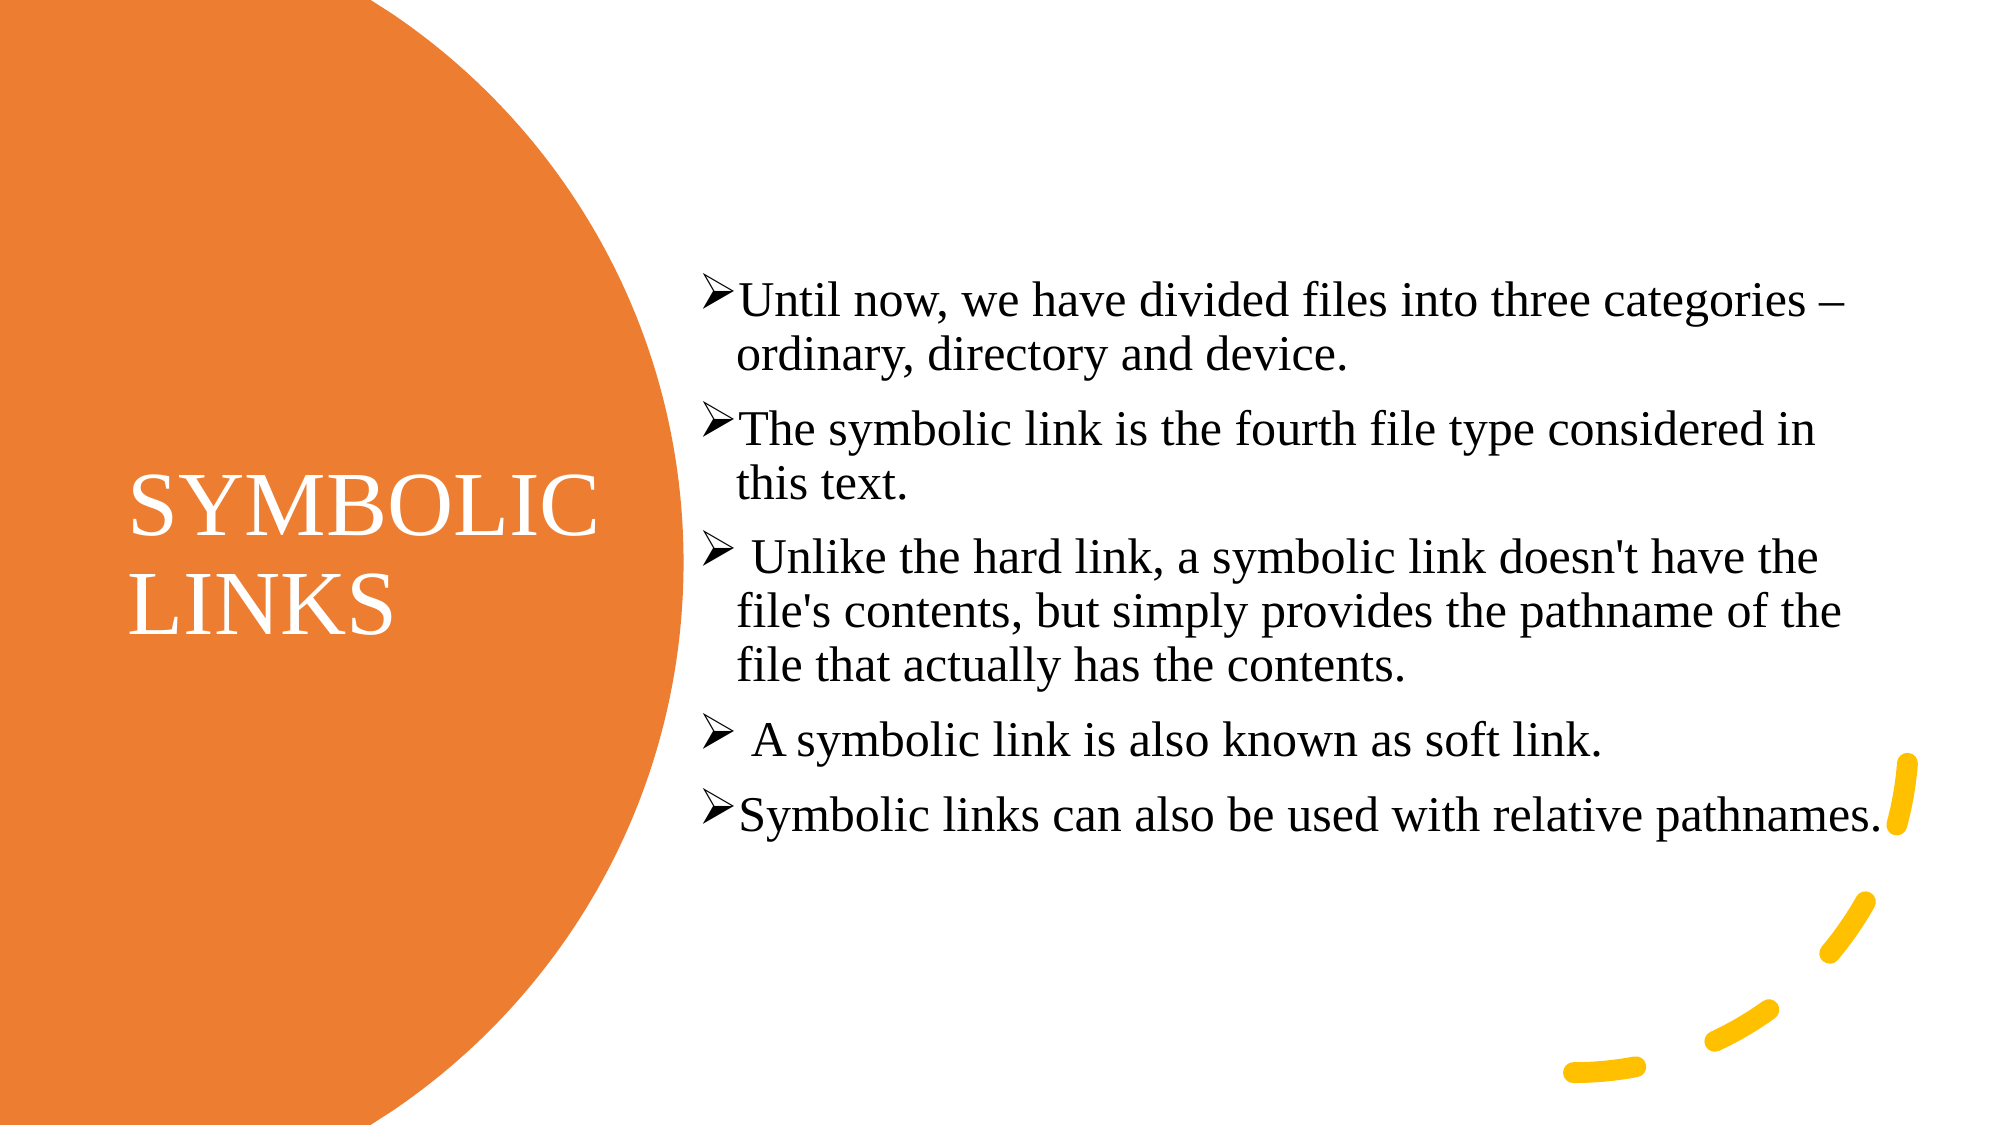

Until now, we have divided files into three categories – ordinary, directory and device.
The symbolic link is the fourth file type considered in this text.
 Unlike the hard link, a symbolic link doesn't have the file's contents, but simply provides the pathname of the file that actually has the contents.
 A symbolic link is also known as soft link.
Symbolic links can also be used with relative pathnames.
# SYMBOLIC LINKS